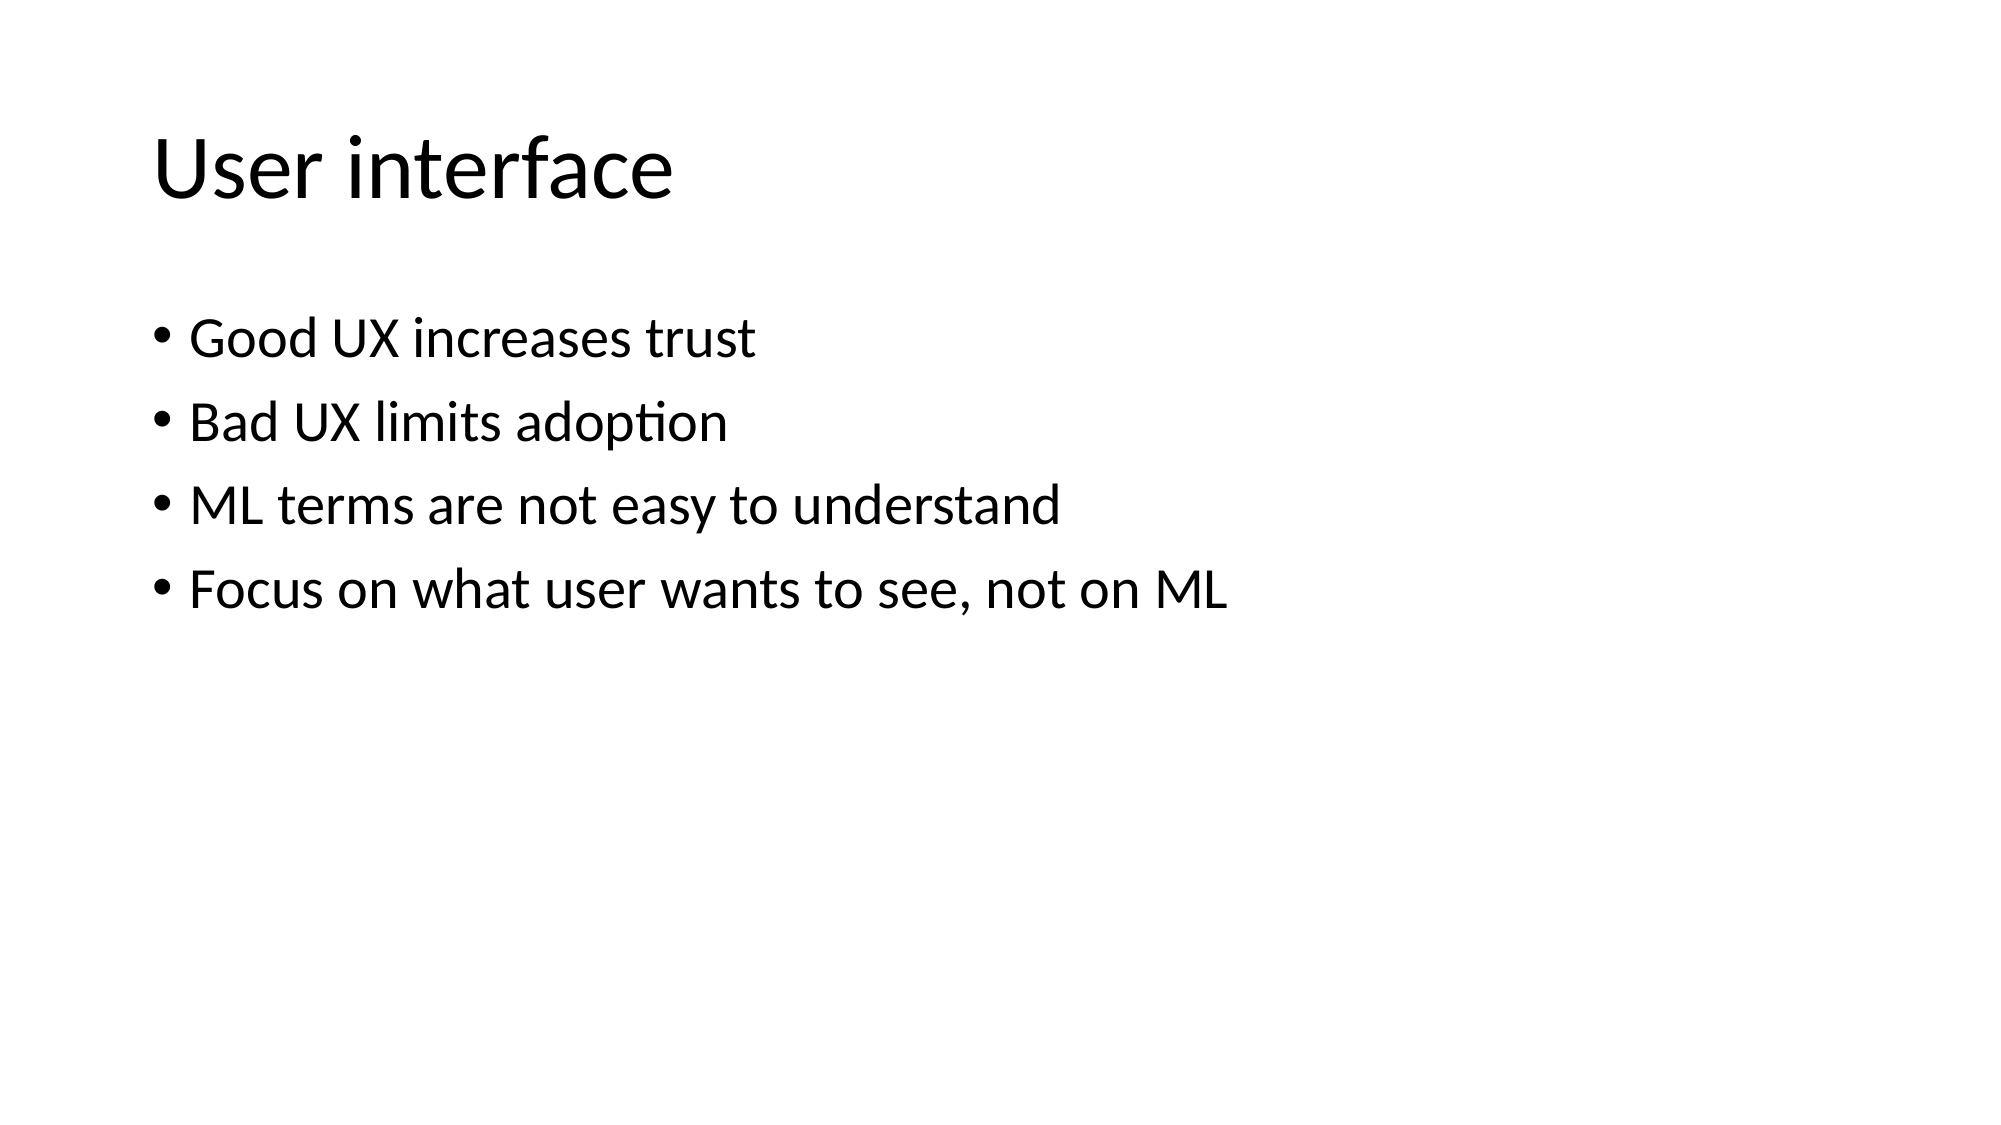

# User interface
Good UX increases trust
Bad UX limits adoption
ML terms are not easy to understand
Focus on what user wants to see, not on ML